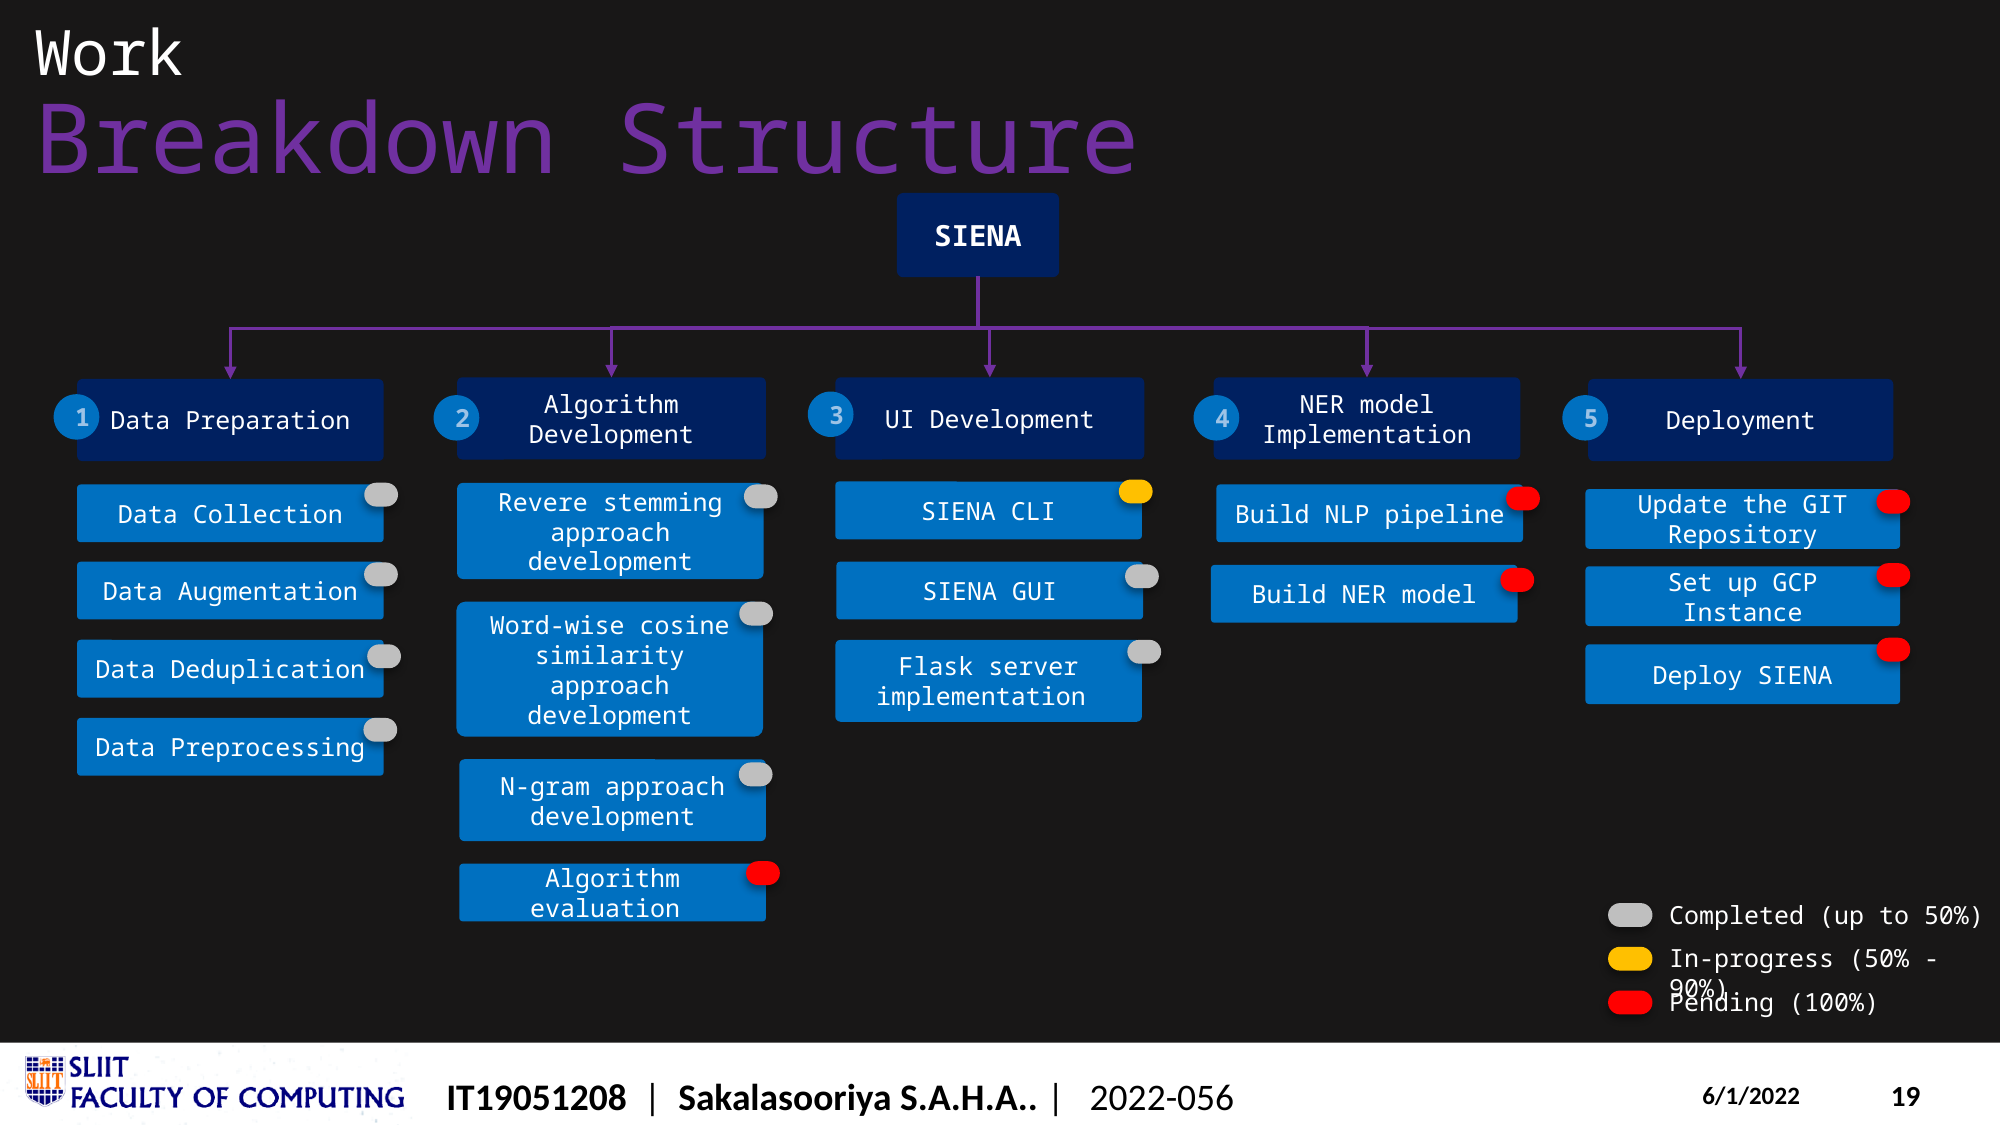

# Work Breakdown Structure
SIENA
Algorithm Development
UI Development
NER model Implementation
Data Preparation
Deployment
3
1
2
4
5

SIENA CLI

Revere stemming approach development
Data Collection

Build NLP pipeline

Update the GIT Repository

Data Augmentation
SIENA GUI

Build NER model
Set up GCP Instance

Word-wise cosine similarity approach development

Flask server implementation

Data Deduplication

Deploy SIENA

Data Preprocessing
N-gram approach development

Algorithm evaluation
Completed (up to 50%)

In-progress (50% - 90%)

Pending (100%)